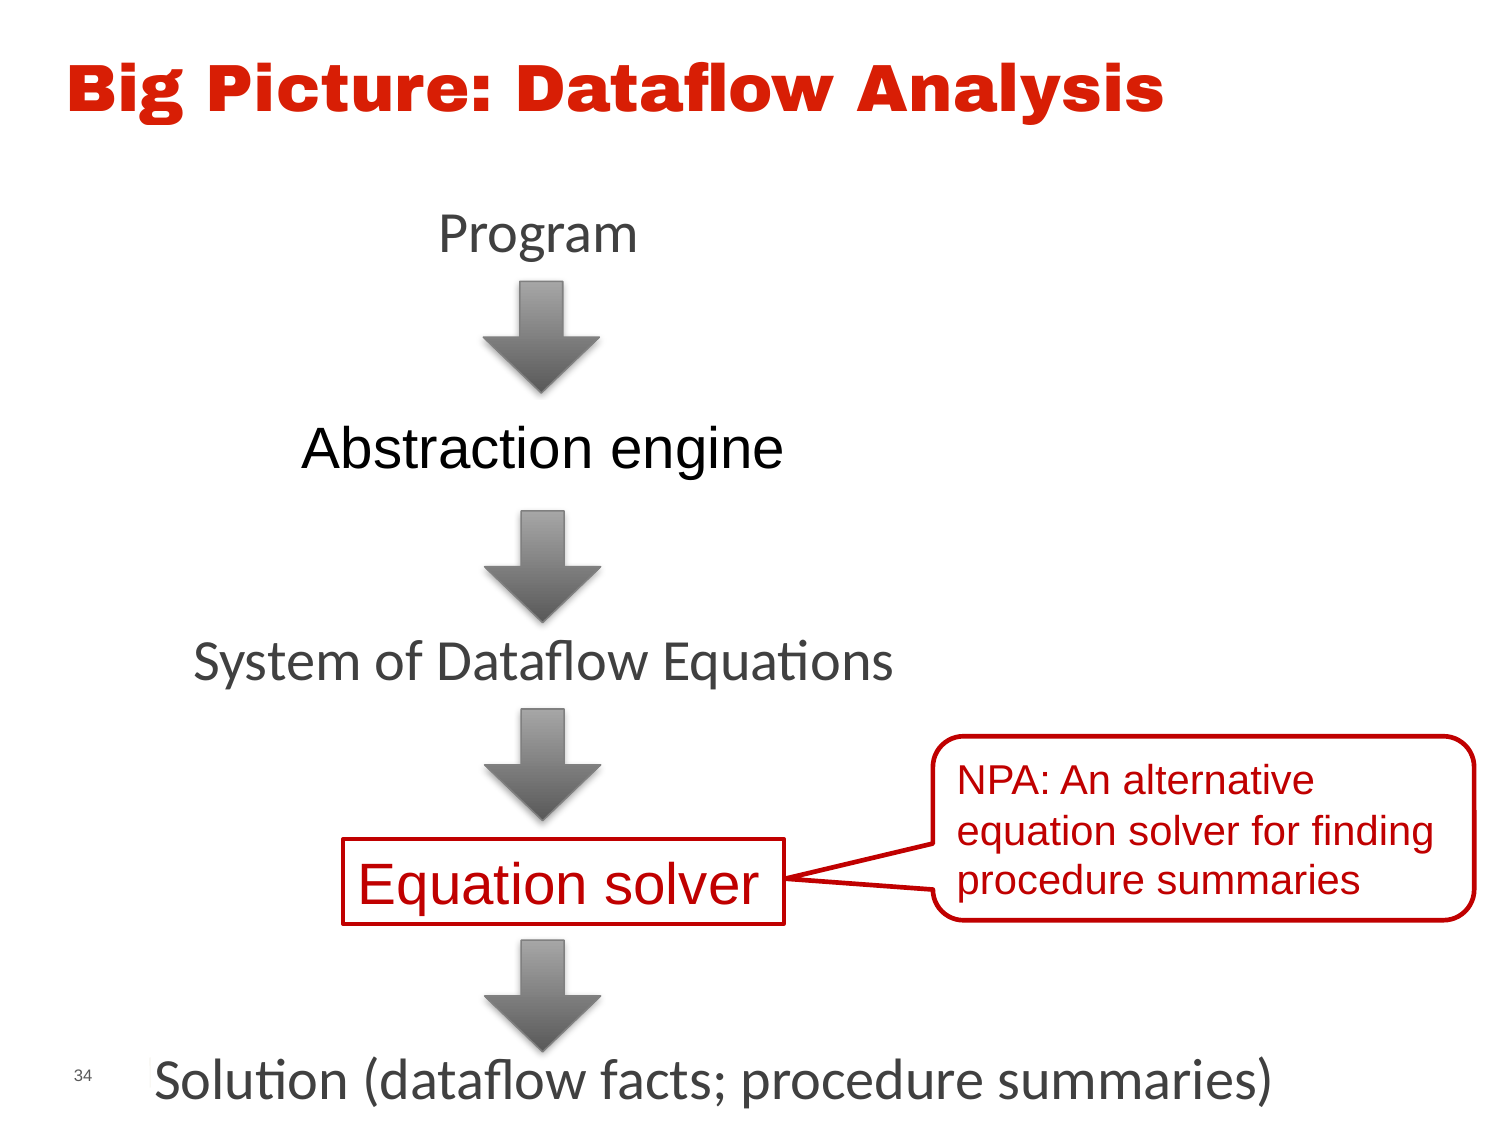

# Big Picture: Dataflow Analysis
Program

Abstraction engine

System of Dataflow Equations

NPA: An alternative equation solver for finding procedure summaries
Equation solver

Solution (dataflow facts; procedure summaries)
34